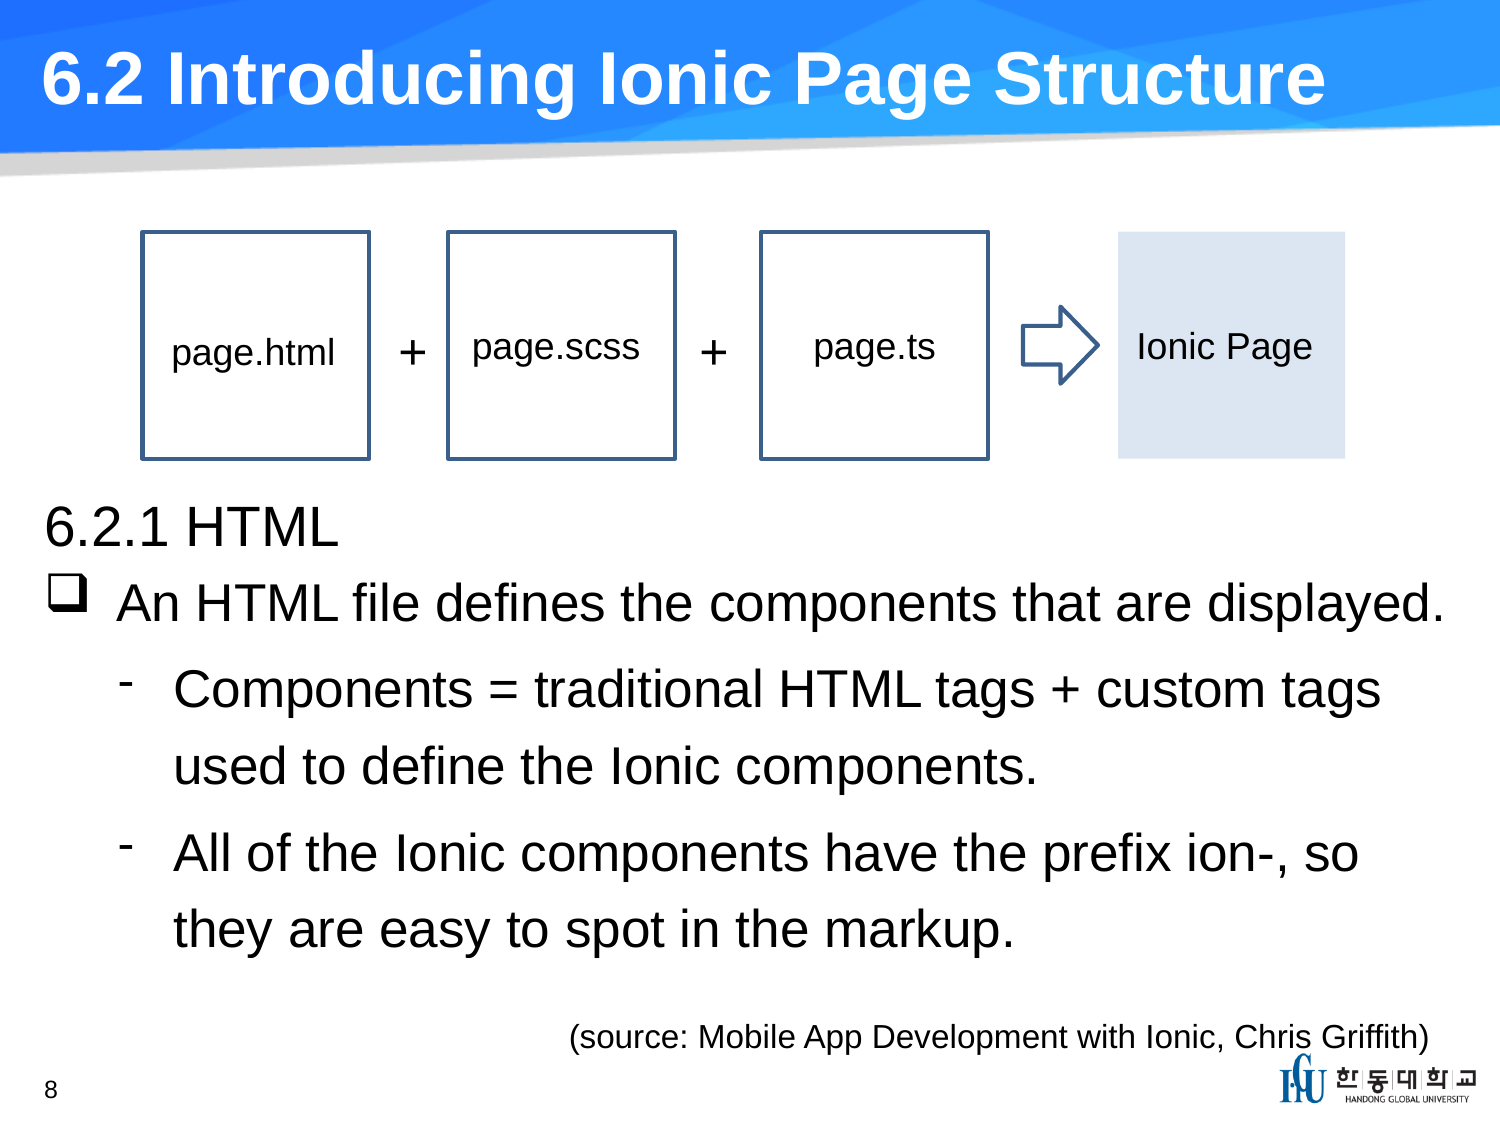

# 6.2 Introducing Ionic Page Structure

6.2.1 HTML
An HTML file defines the components that are displayed.
Components = traditional HTML tags + custom tags used to define the Ionic components.
All of the Ionic components have the prefix ion-, so they are easy to spot in the markup.

+
+
page.scss
page.ts
Ionic Page
page.html
(source: Mobile App Development with Ionic, Chris Griffith)
8